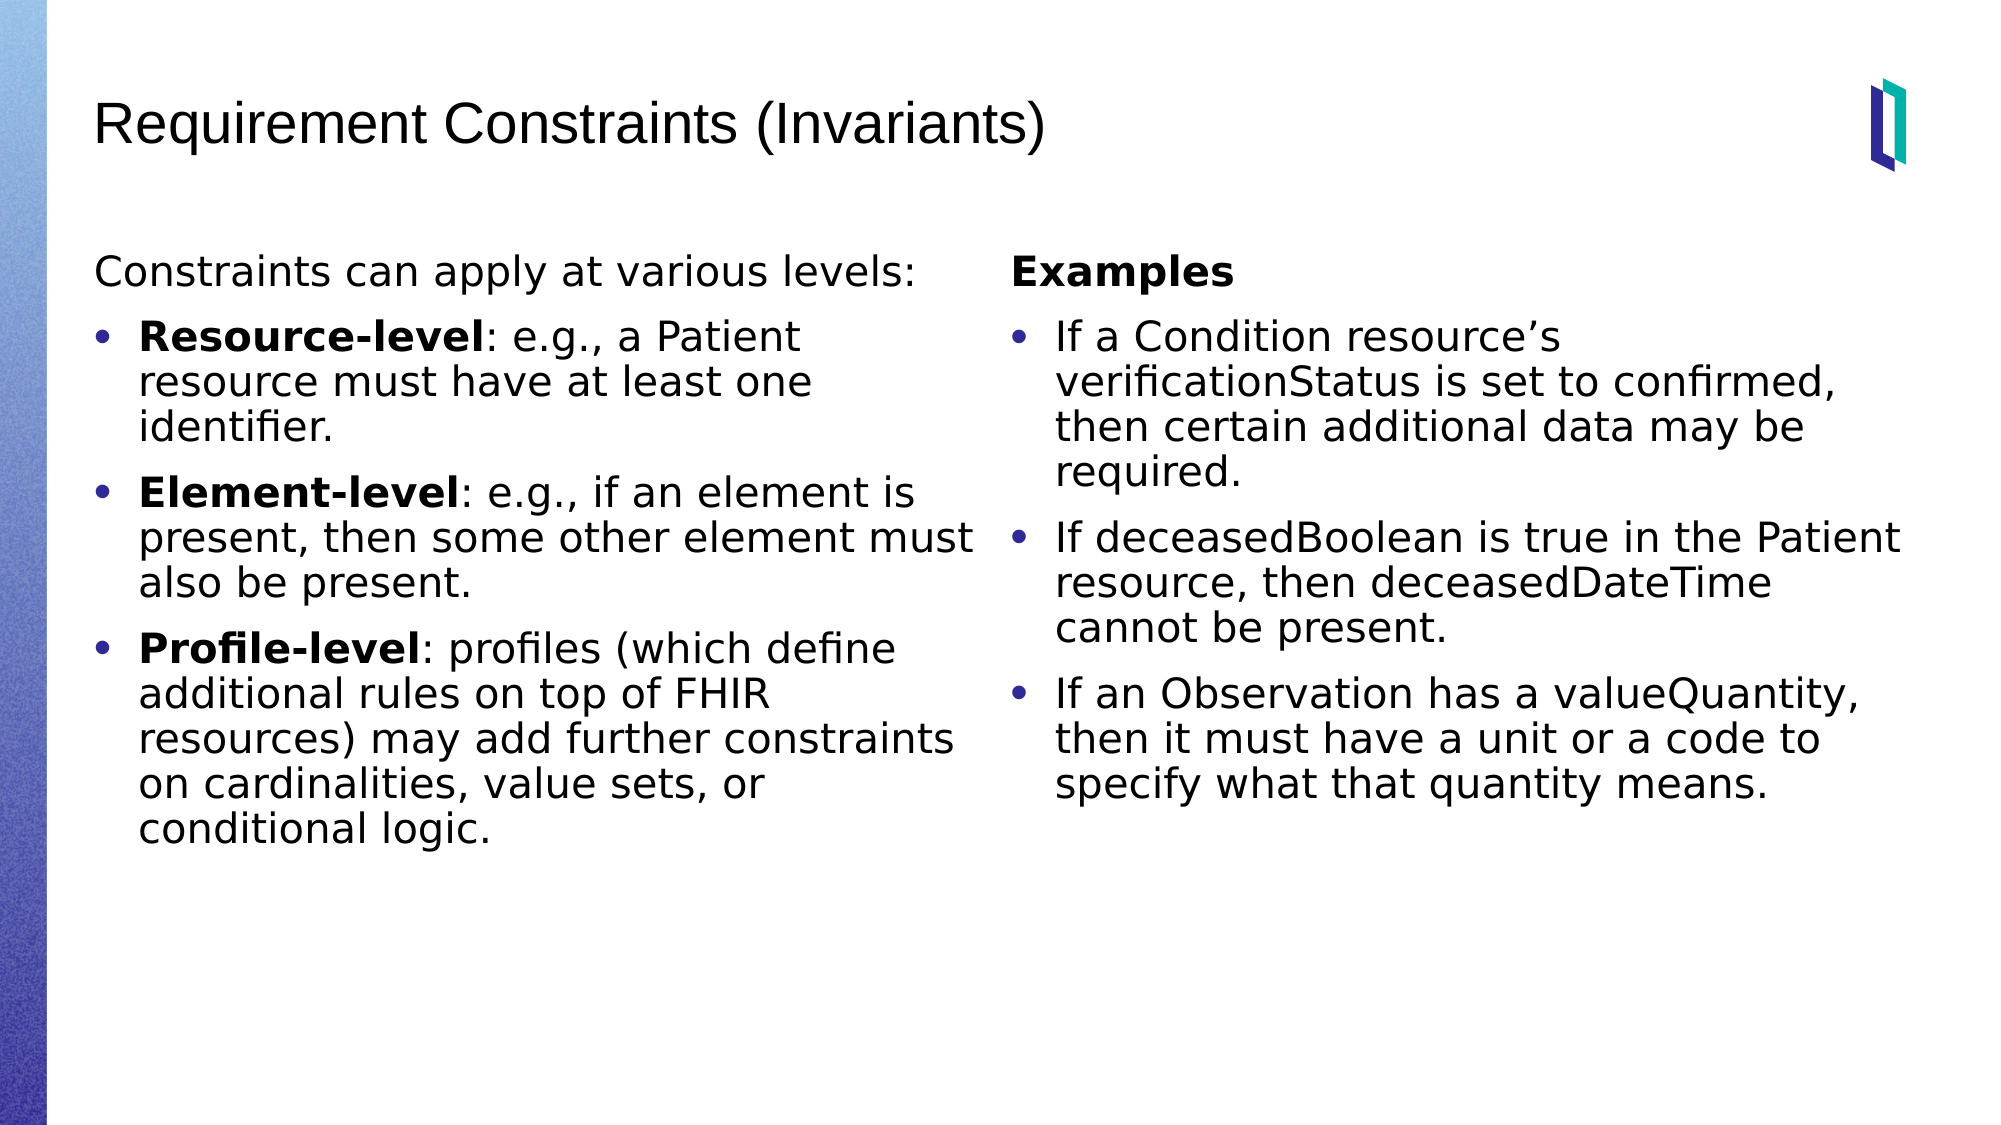

# Requirement Constraints (Invariants)
Constraints can apply at various levels:
Resource-level: e.g., a Patient resource must have at least one identifier.
Element-level: e.g., if an element is present, then some other element must also be present.
Profile-level: profiles (which define additional rules on top of FHIR resources) may add further constraints on cardinalities, value sets, or conditional logic.

Examples
If a Condition resource’s verificationStatus is set to confirmed, then certain additional data may be required.
If deceasedBoolean is true in the Patient resource, then deceasedDateTime cannot be present.
If an Observation has a valueQuantity, then it must have a unit or a code to specify what that quantity means.